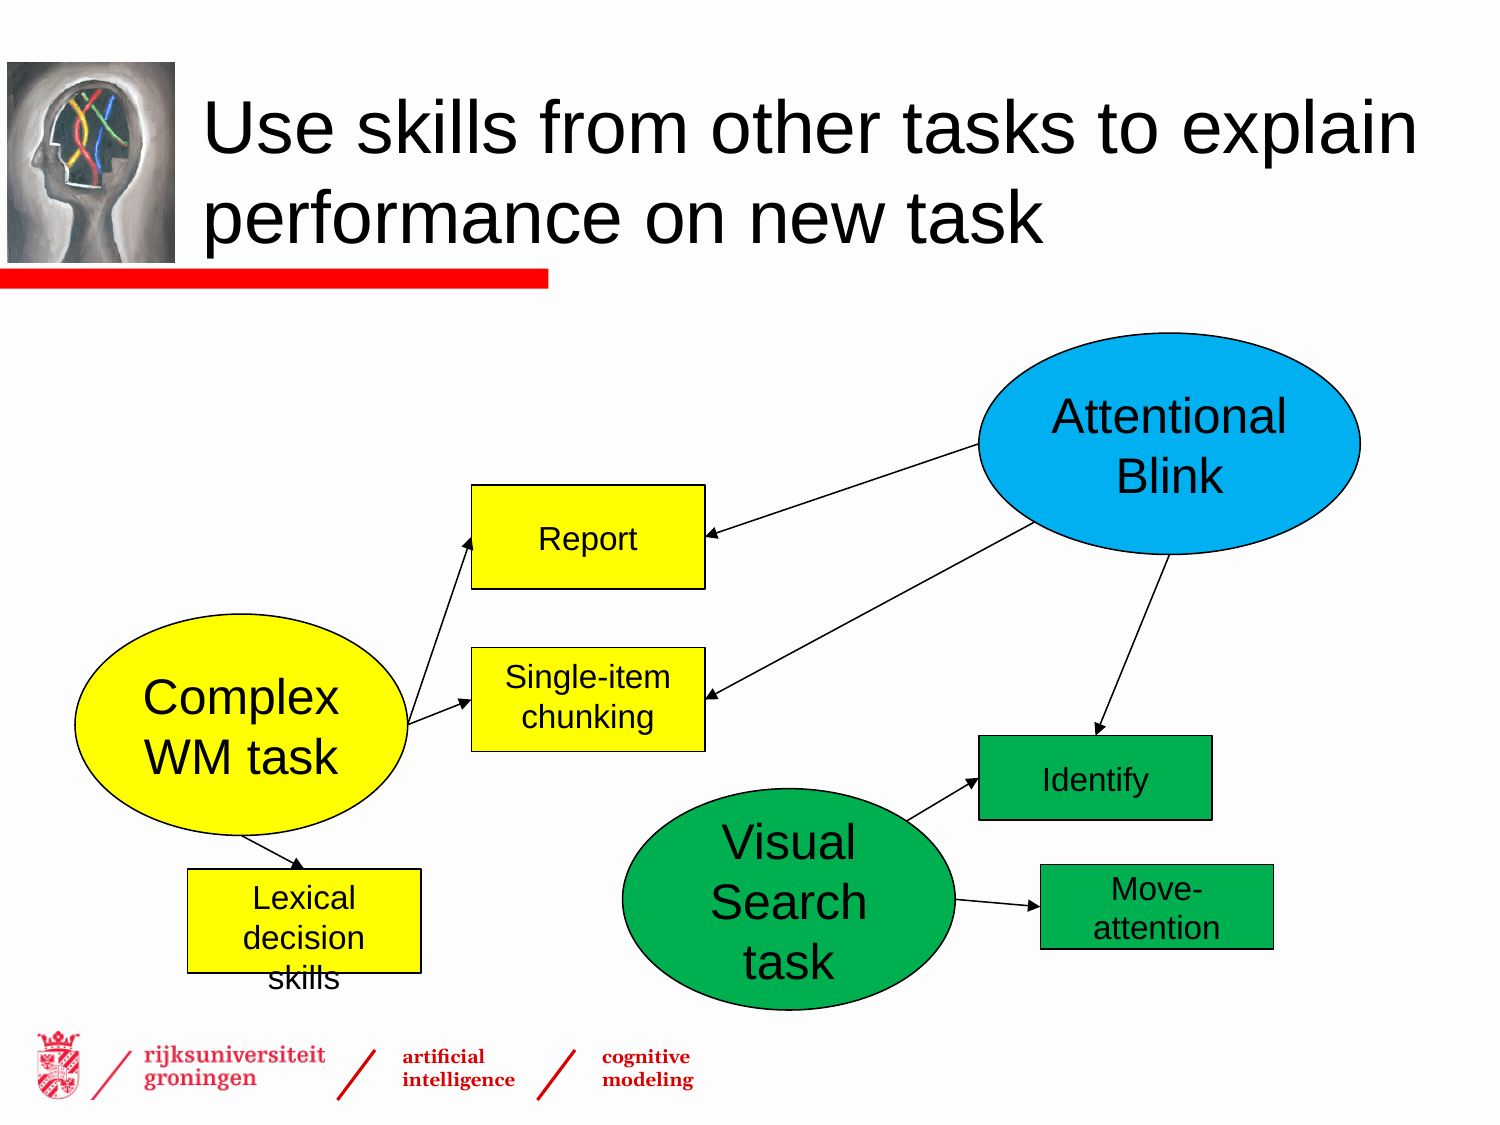

# Use skills from other tasks to explain performance on new task
Attentional Blink
Report
Complex WM task
Single-item chunking
Lexical decision skills
Identify
Visual Search task
Move-attention